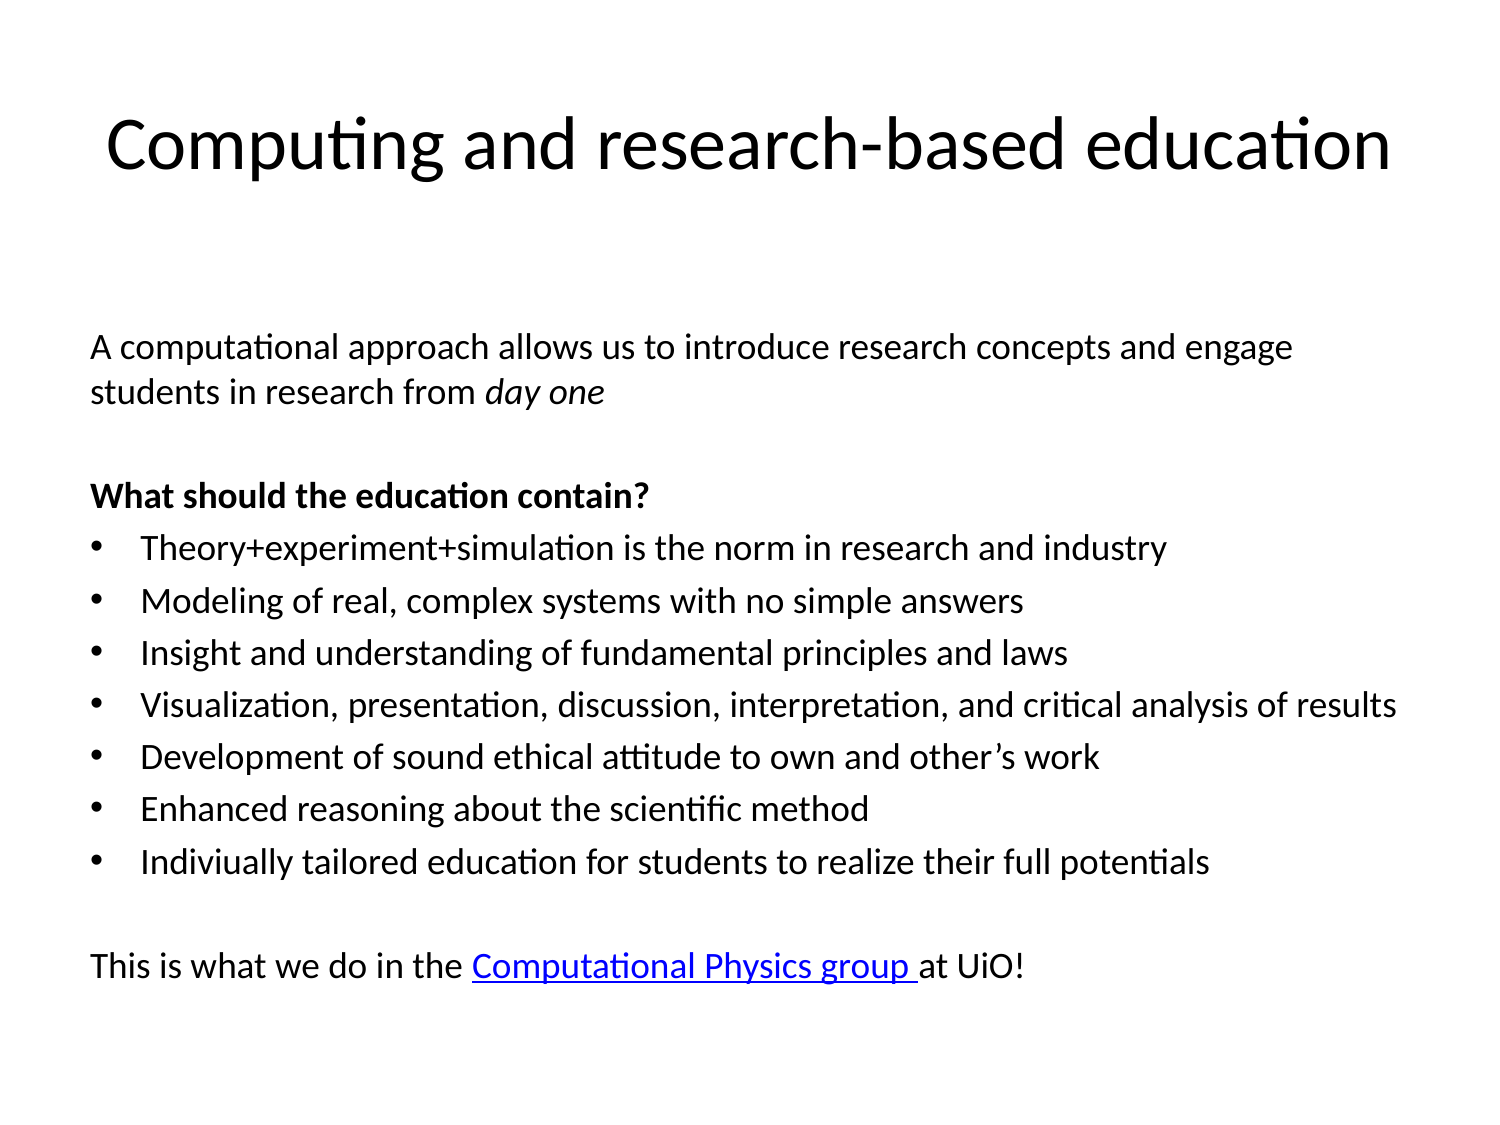

# Computing and research-based education

A computational approach allows us to introduce research concepts and engage students in research from day one

What should the education contain?
Theory+experiment+simulation is the norm in research and industry
Modeling of real, complex systems with no simple answers
Insight and understanding of fundamental principles and laws
Visualization, presentation, discussion, interpretation, and critical analysis of results
Development of sound ethical attitude to own and other’s work
Enhanced reasoning about the scientific method
Indiviually tailored education for students to realize their full potentials

This is what we do in the Computational Physics group at UiO!